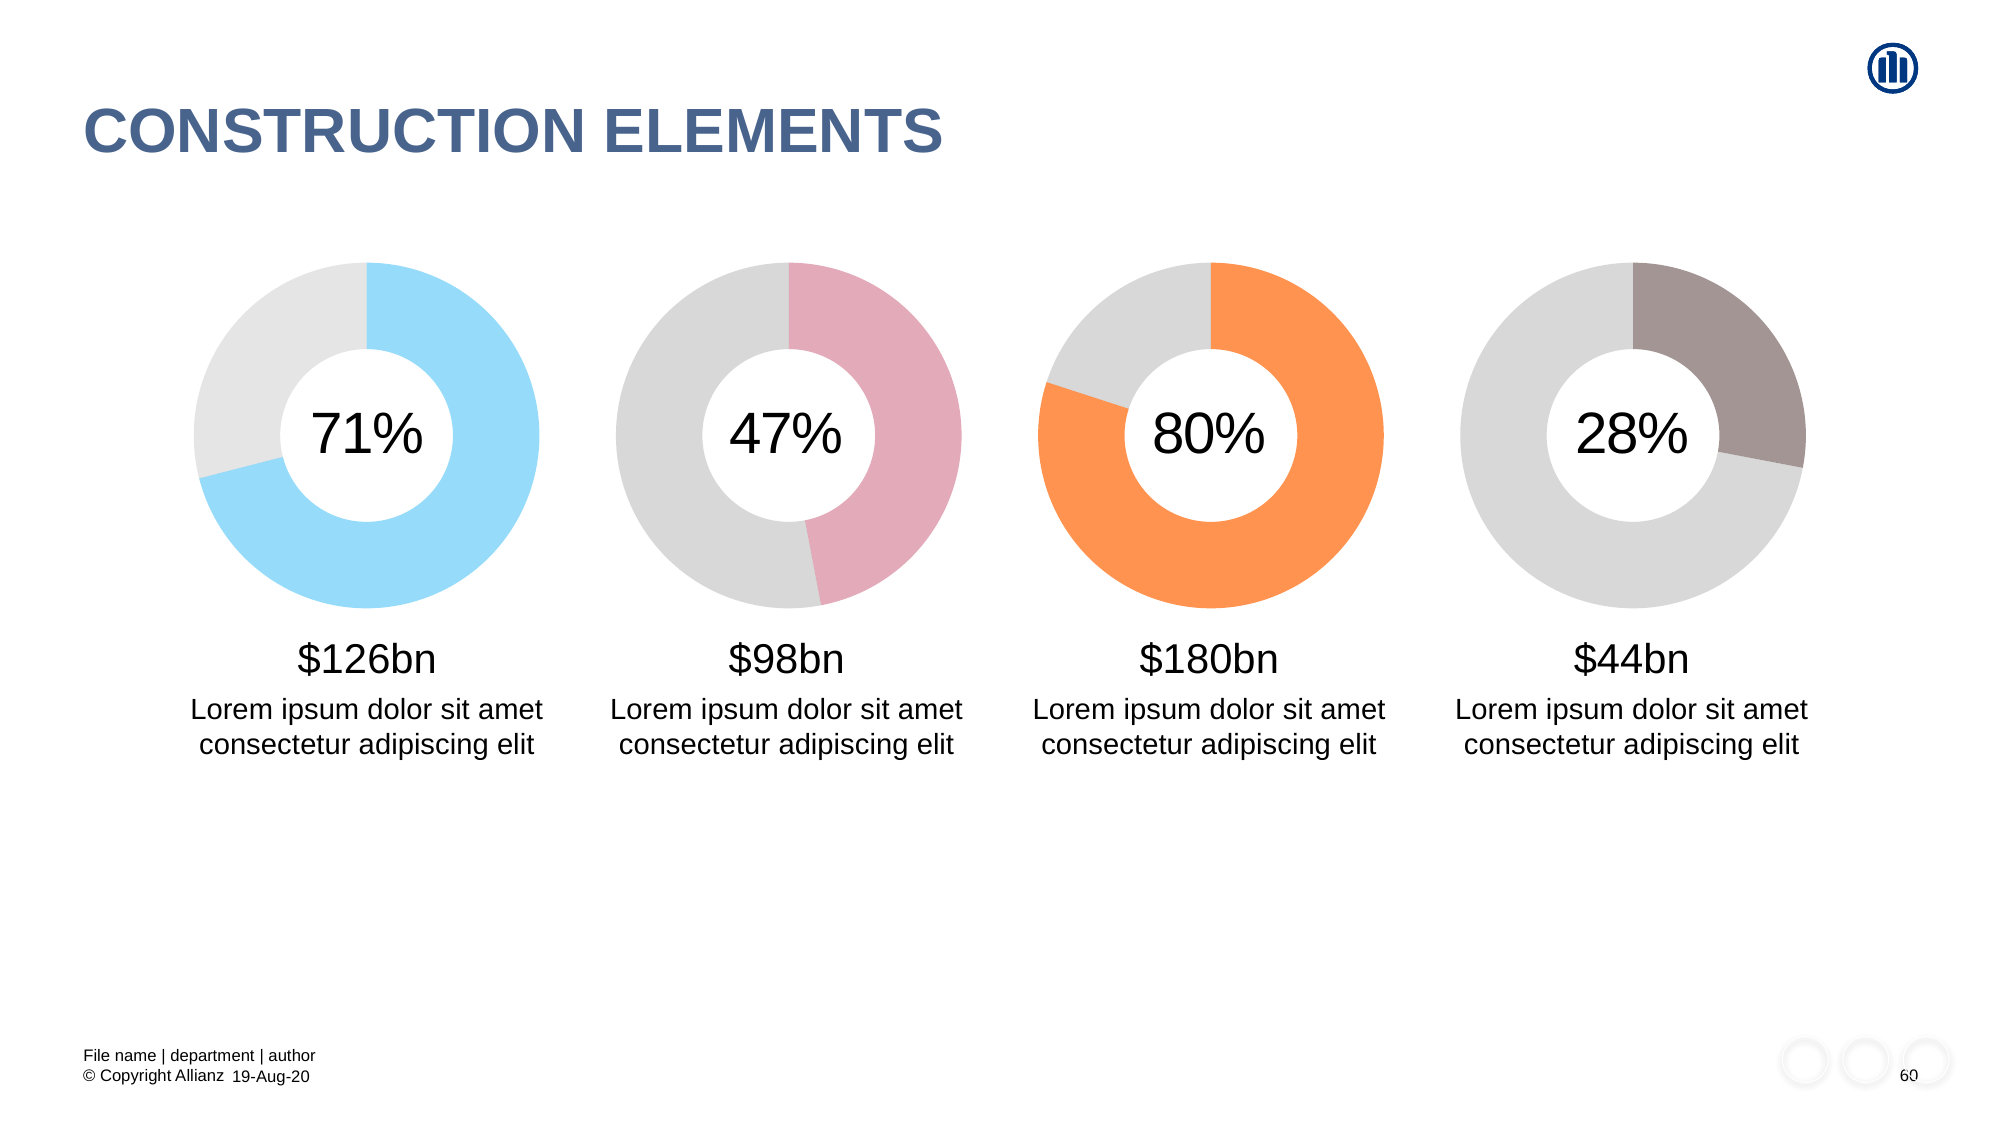

# Construction elements

### Chart

| Category | Sales |
|---|---|
| 1st Qtr | 71.0 |
| 2nd Qtr | 29.0 |

### Chart

| Category | Sales |
|---|---|
| 1st Qtr | 47.0 |
| 2nd Qtr | 53.0 |

### Chart

| Category | Sales |
|---|---|
| 1st Qtr | 80.0 |
| 2nd Qtr | 20.0 |

### Chart

| Category | Sales |
|---|---|
| 1st Qtr | 28.0 |
| 2nd Qtr | 72.0 |
71%
47%
80%
28%
$126bn
Lorem ipsum dolor sit amet consectetur adipiscing elit
$98bn
Lorem ipsum dolor sit amet consectetur adipiscing elit
$180bn
Lorem ipsum dolor sit amet consectetur adipiscing elit
$44bn
Lorem ipsum dolor sit amet consectetur adipiscing elit

File name | department | author

60
19-Aug-20